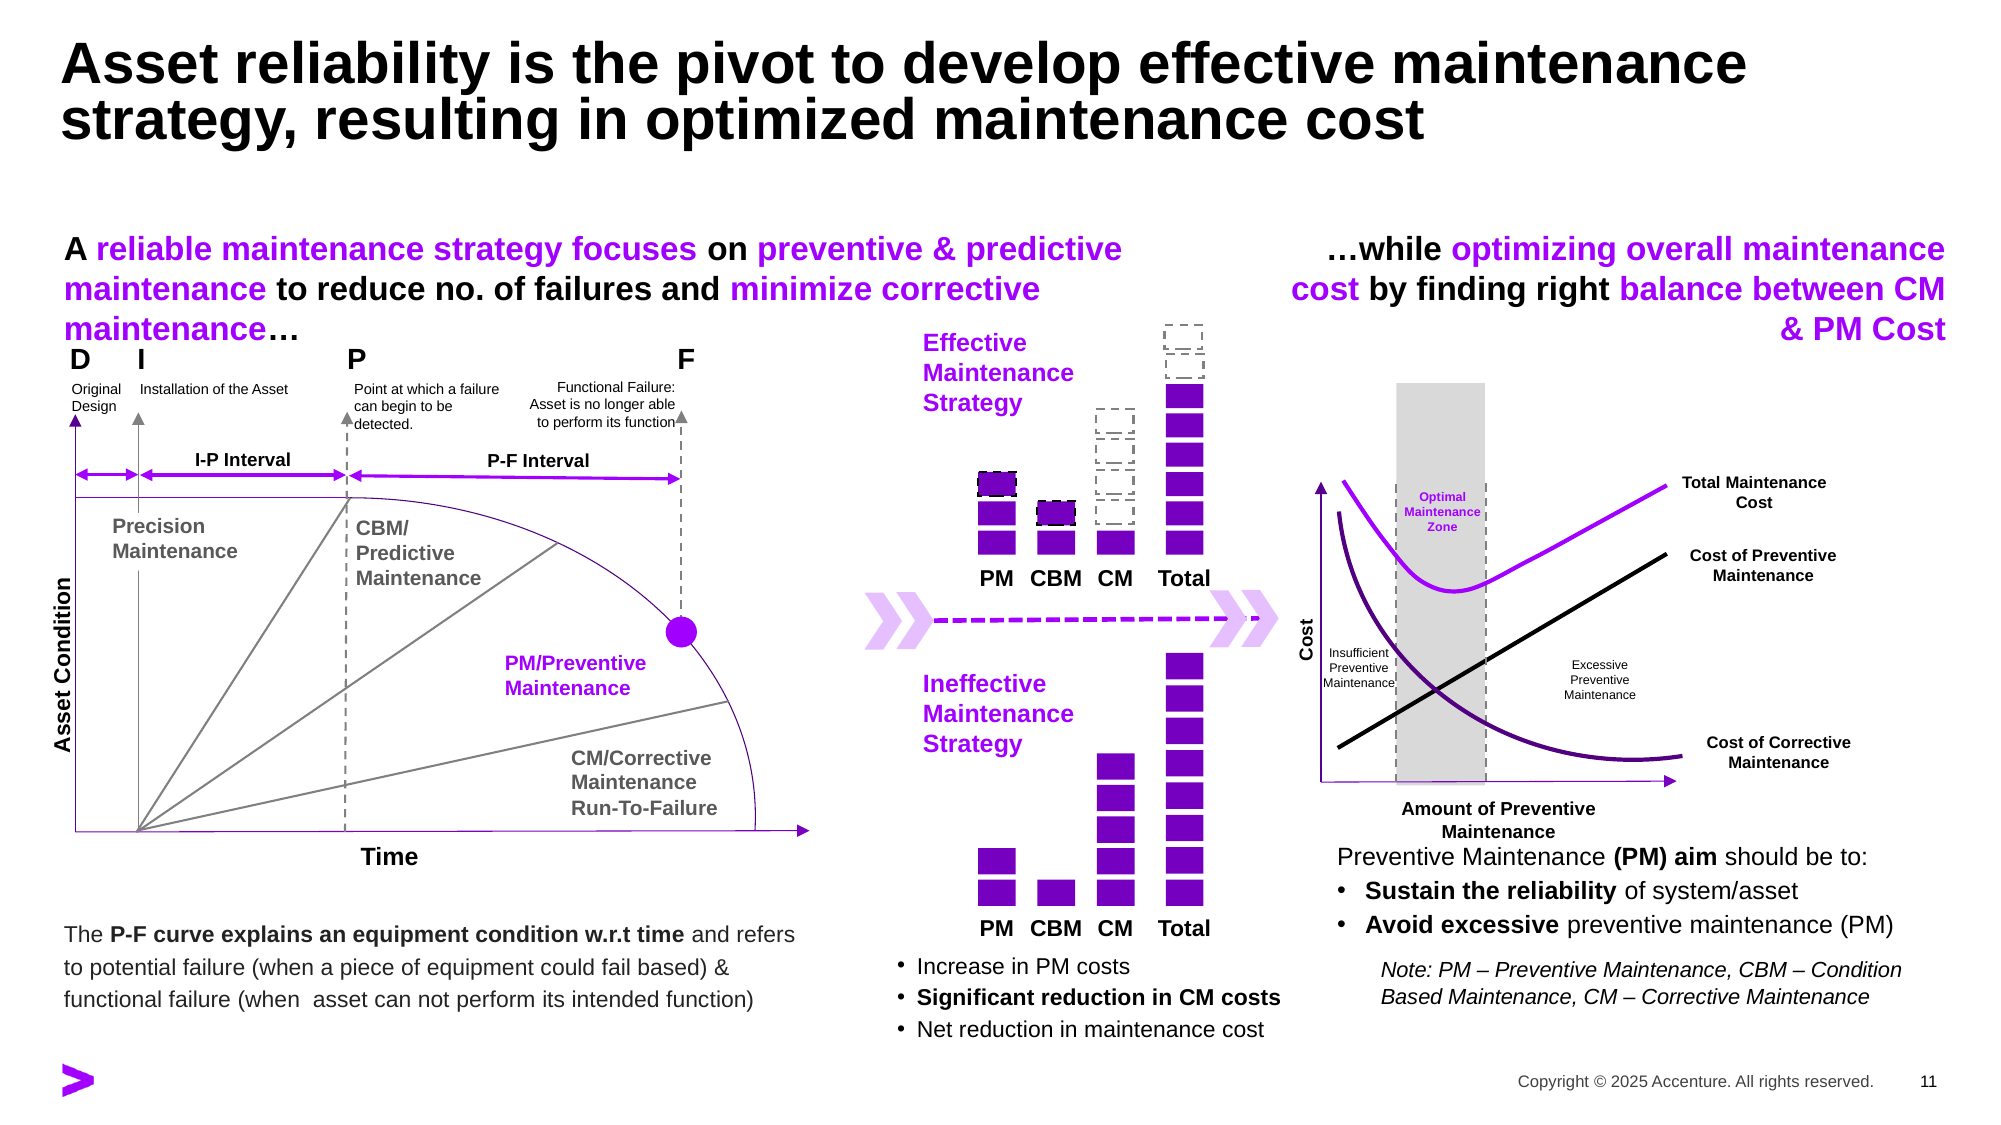

Asset reliability is the pivot to develop effective maintenance strategy, resulting in optimized maintenance cost

Total Maintenance Cost

Optimal Maintenance Zone
Cost of Preventive Maintenance
Cost
Insufficient Preventive Maintenance
Excessive Preventive Maintenance
Cost of Corrective Maintenance
Amount of Preventive Maintenance
A reliable maintenance strategy focuses on preventive & predictive maintenance to reduce no. of failures and minimize corrective maintenance…
…while optimizing overall maintenance cost by finding right balance between CM & PM Cost
Effective
Maintenance Strategy

PM
CBM
CM
Total
D
I
P
F
Functional Failure: Asset is no longer able to perform its function
Original Design
Installation of the Asset
Point at which a failure
can begin to be
detected.
I-P Interval
P-F Interval

Precision Maintenance
CBM/ Predictive Maintenance

Asset Condition
PM/Preventive Maintenance
CM/Corrective  Maintenance
Run-To-Failure

PM
CBM
CM
Total
Ineffective
Maintenance Strategy
Preventive Maintenance (PM) aim should be to:
Sustain the reliability of system/asset
Avoid excessive preventive maintenance (PM)
Time
The P-F curve explains an equipment condition w.r.t time and refers to potential failure (when a piece of equipment could fail based) & functional failure (when  asset can not perform its intended function)
Increase in PM costs
Significant reduction in CM costs
Net reduction in maintenance cost
Note: PM – Preventive Maintenance, CBM – Condition Based Maintenance, CM – Corrective Maintenance
Copyright © 2025 Accenture. All rights reserved.
11